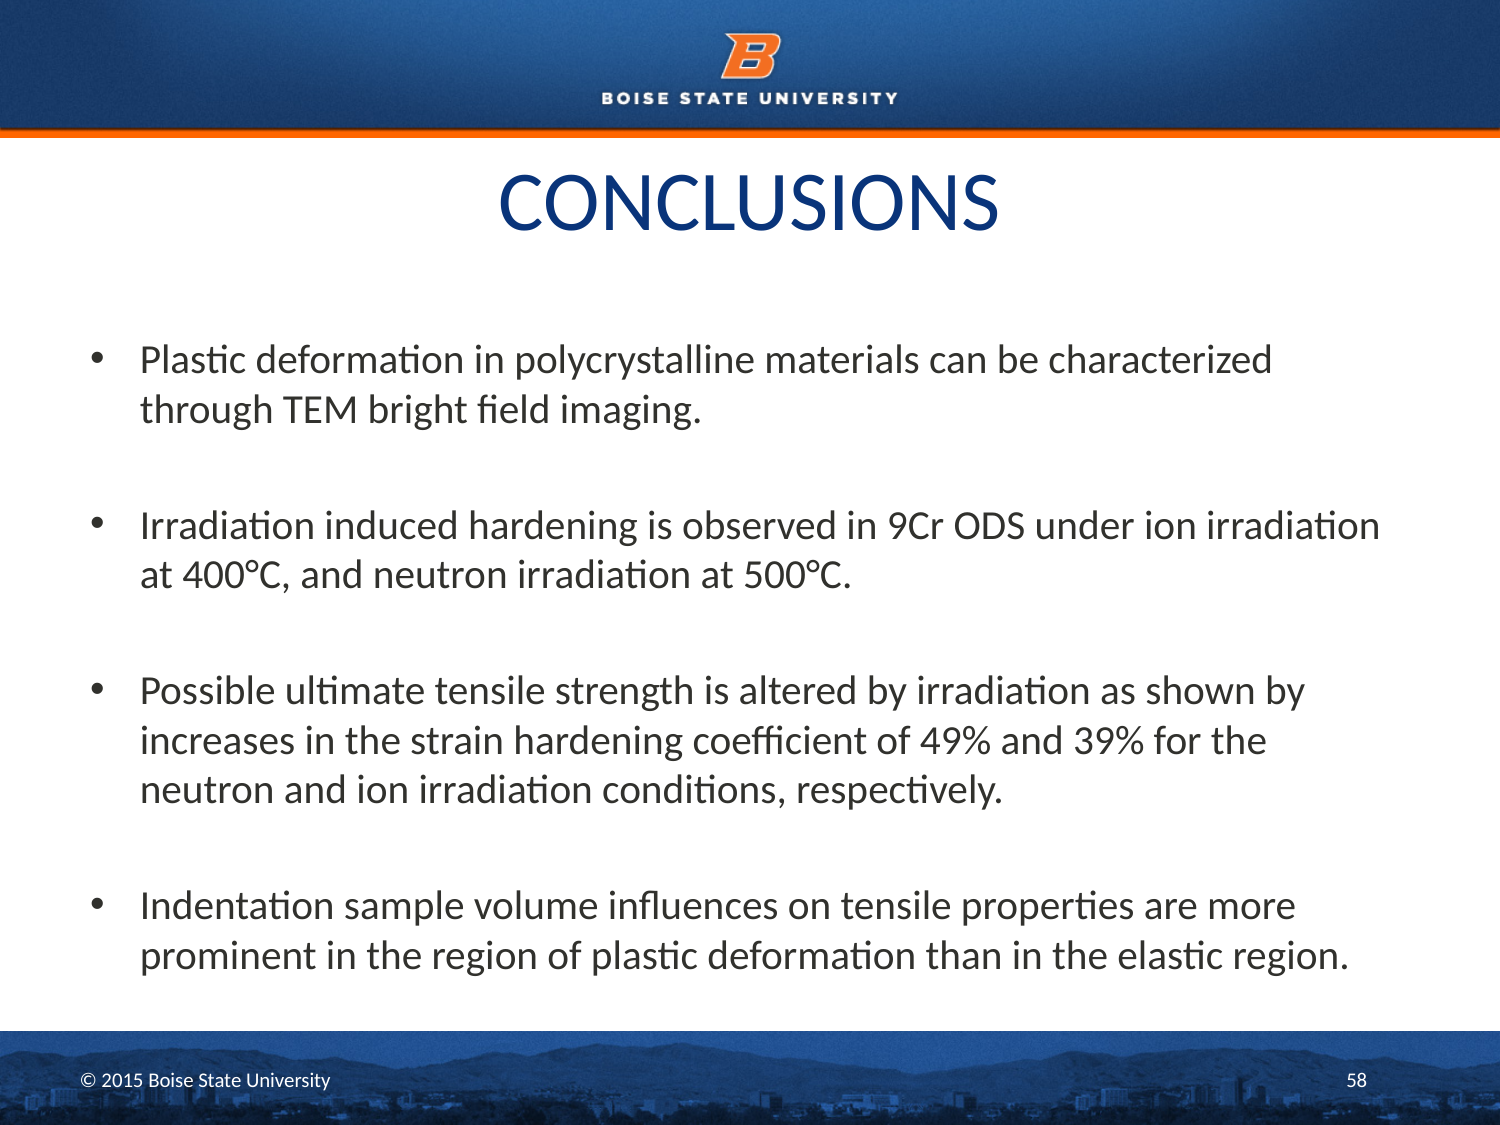

# CONCLUSIONS
Plastic deformation in polycrystalline materials can be characterized through TEM bright field imaging.

Irradiation induced hardening is observed in 9Cr ODS under ion irradiation at 400°C, and neutron irradiation at 500°C.

Possible ultimate tensile strength is altered by irradiation as shown by increases in the strain hardening coefficient of 49% and 39% for the neutron and ion irradiation conditions, respectively.

Indentation sample volume influences on tensile properties are more prominent in the region of plastic deformation than in the elastic region.